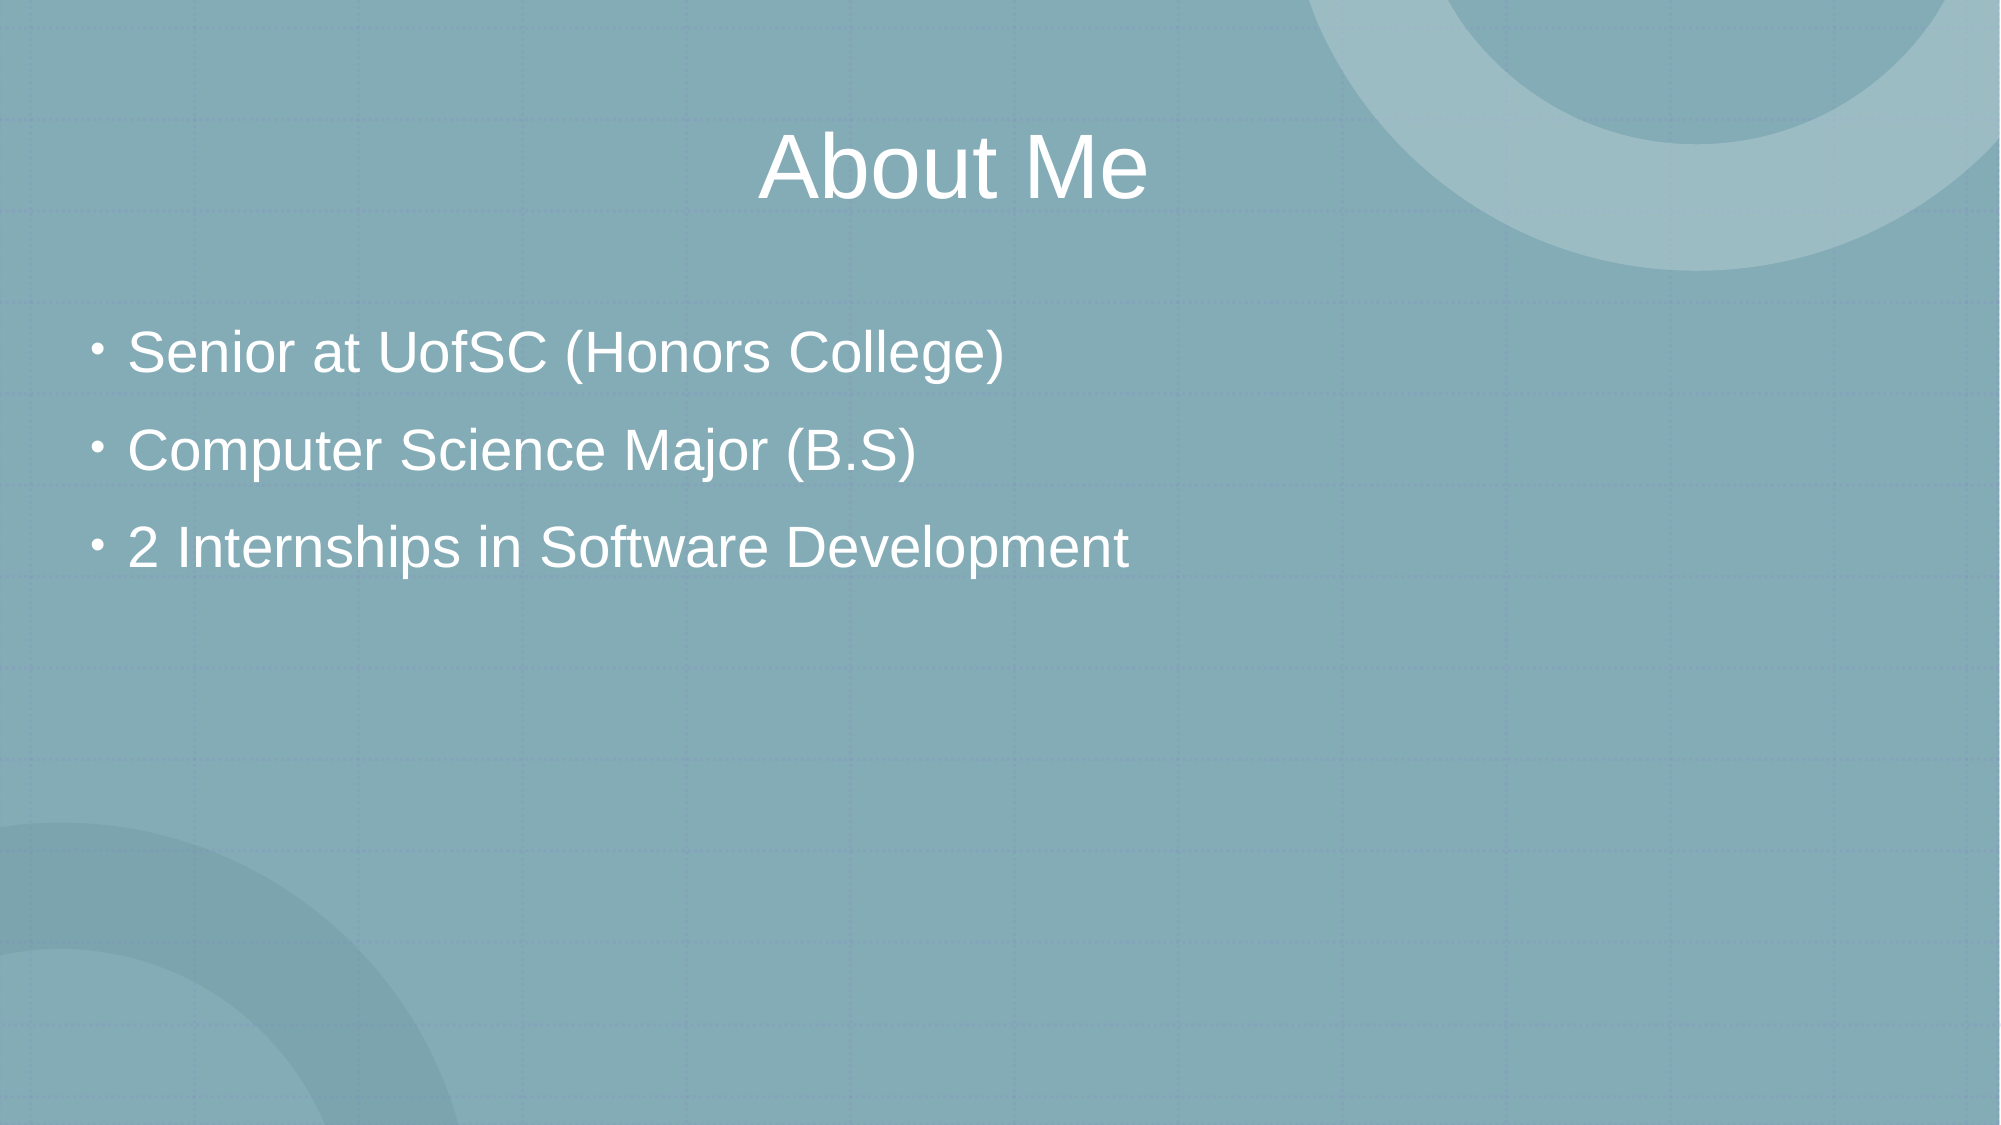

# About Me
Senior at UofSC (Honors College)
Computer Science Major (B.S)
2 Internships in Software Development